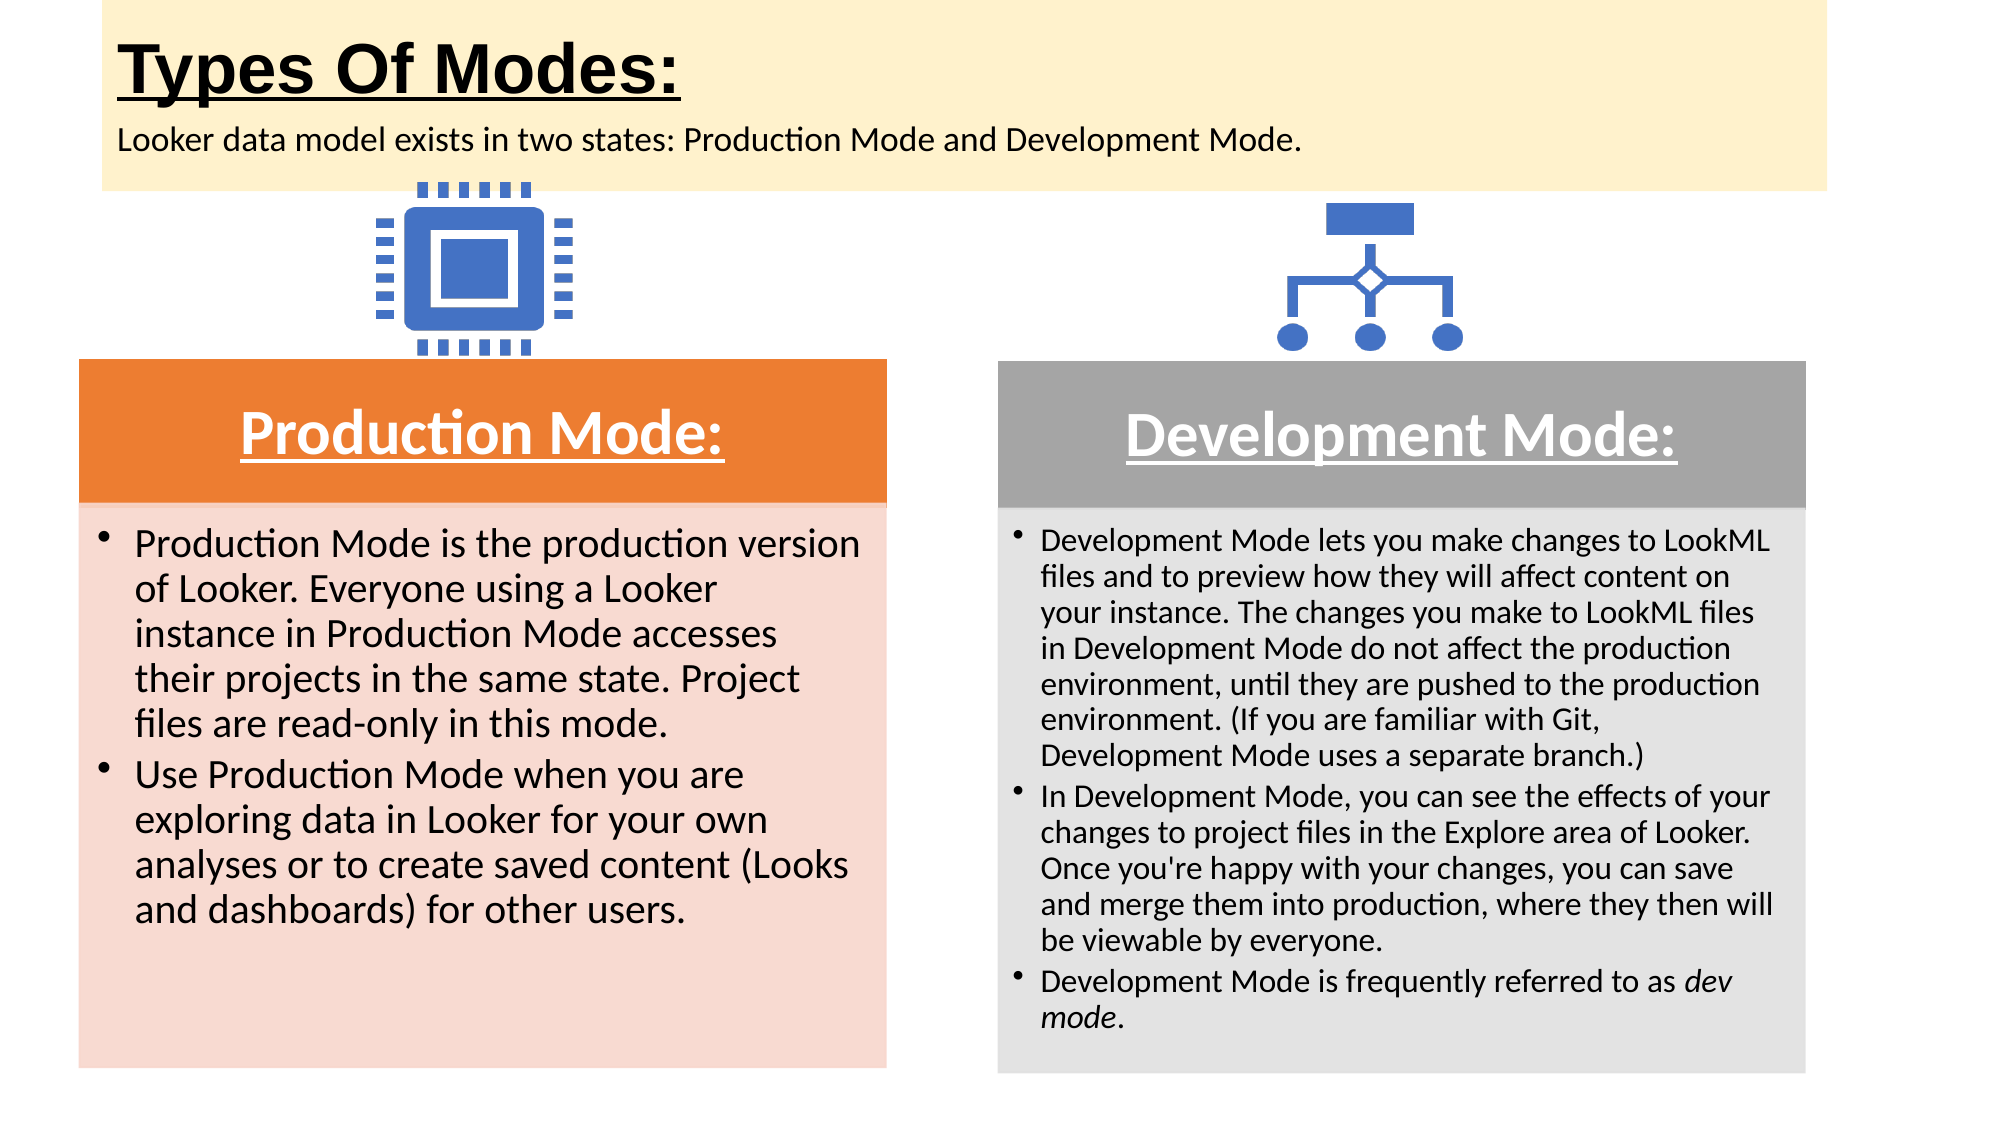

Types Of Modes:
Looker data model exists in two states: Production Mode and Development Mode.

Production Mode:
Production Mode is the production version of Looker. Everyone using a Looker instance in Production Mode accesses their projects in the same state. Project files are read-only in this mode.
Use Production Mode when you are exploring data in Looker for your own analyses or to create saved content (Looks and dashboards) for other users.
Development Mode:
Development Mode lets you make changes to LookML files and to preview how they will affect content on your instance. The changes you make to LookML files in Development Mode do not affect the production environment, until they are pushed to the production environment. (If you are familiar with Git, Development Mode uses a separate branch.)
In Development Mode, you can see the effects of your changes to project files in the Explore area of Looker. Once you're happy with your changes, you can save and merge them into production, where they then will be viewable by everyone.
Development Mode is frequently referred to as dev mode.